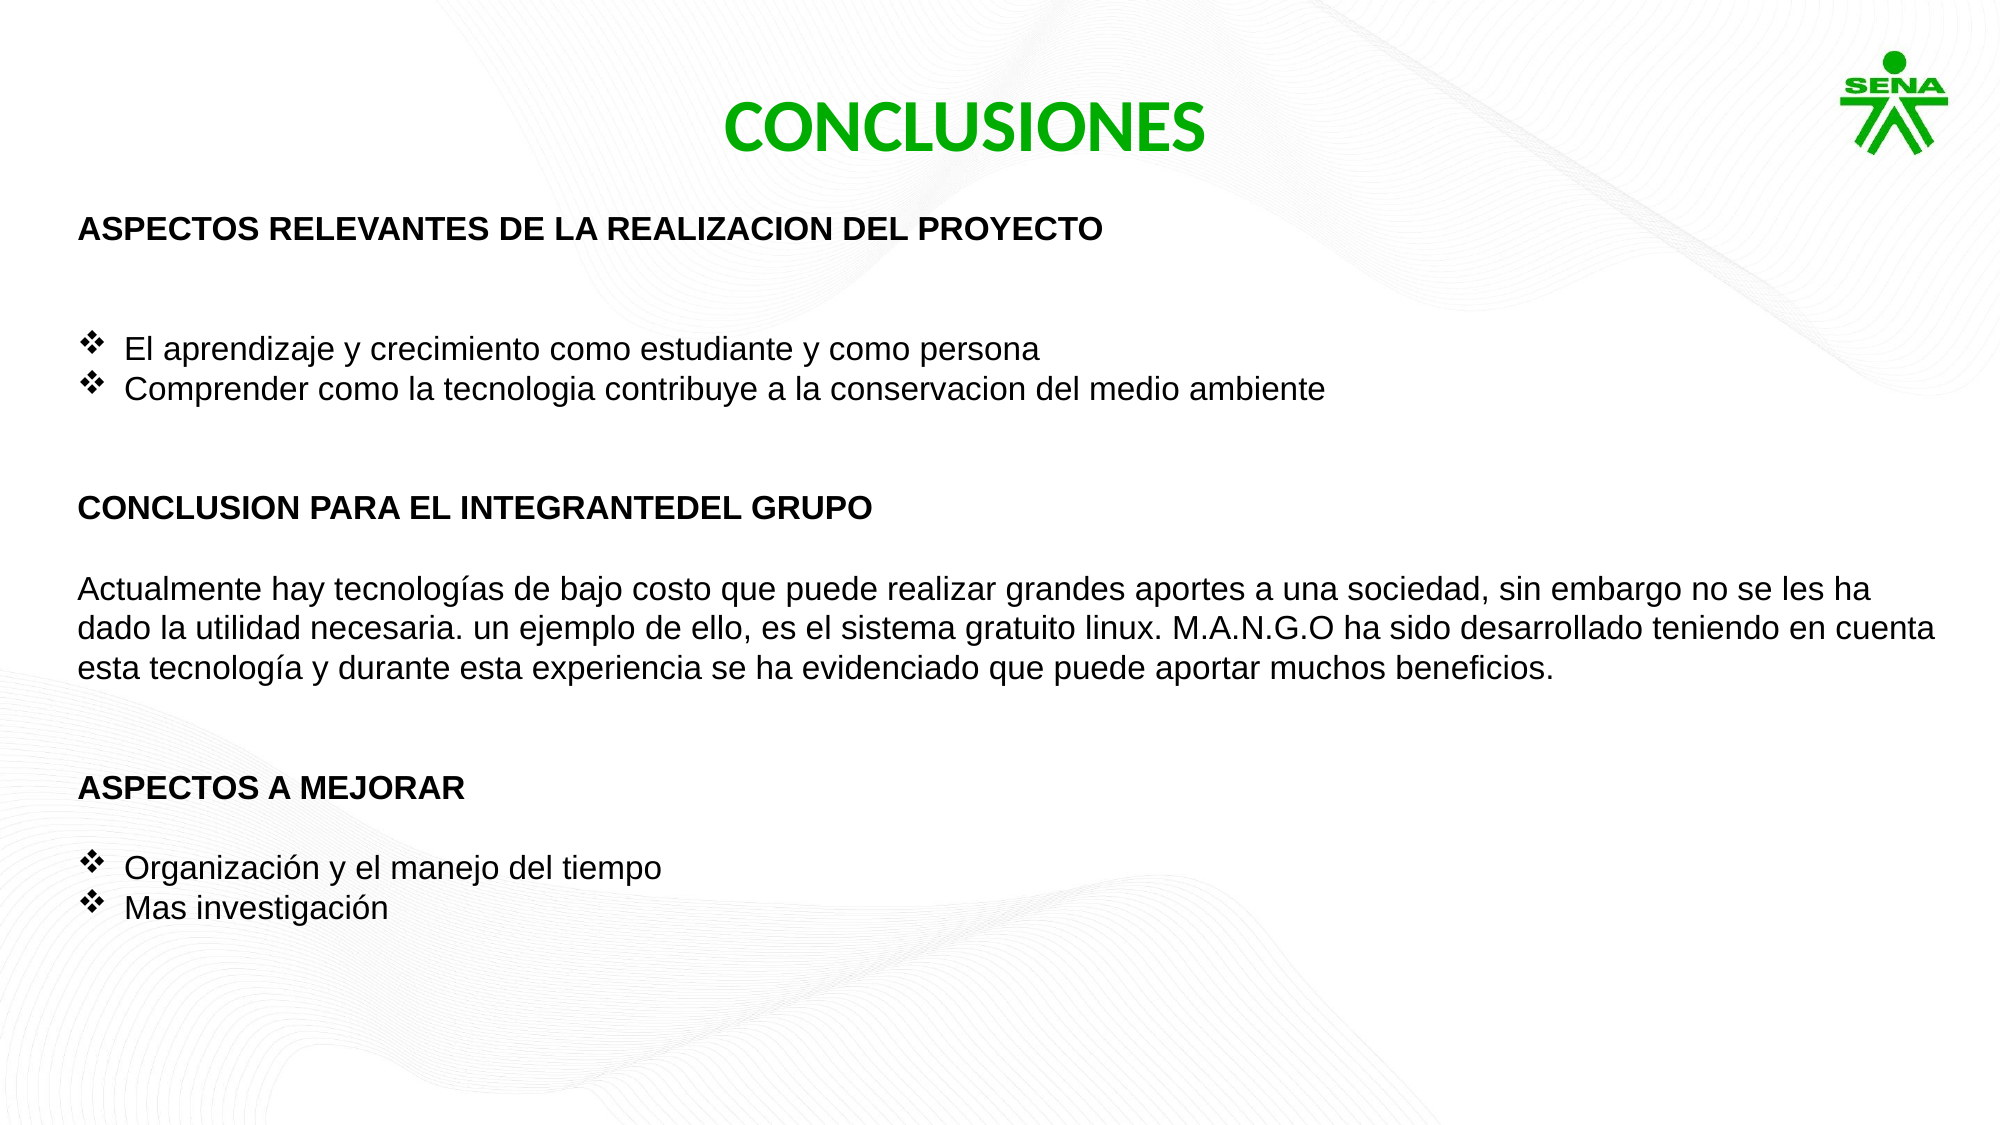

# CONCLUSIONES
ASPECTOS RELEVANTES DE LA REALIZACION DEL PROYECTO

El aprendizaje y crecimiento como estudiante y como persona
Comprender como la tecnologia contribuye a la conservacion del medio ambiente

CONCLUSION PARA EL INTEGRANTEDEL GRUPO

Actualmente hay tecnologías de bajo costo que puede realizar grandes aportes a una sociedad, sin embargo no se les ha dado la utilidad necesaria. un ejemplo de ello, es el sistema gratuito linux. M.A.N.G.O ha sido desarrollado teniendo en cuenta esta tecnología y durante esta experiencia se ha evidenciado que puede aportar muchos beneficios.

ASPECTOS A MEJORAR

Organización y el manejo del tiempo
Mas investigación